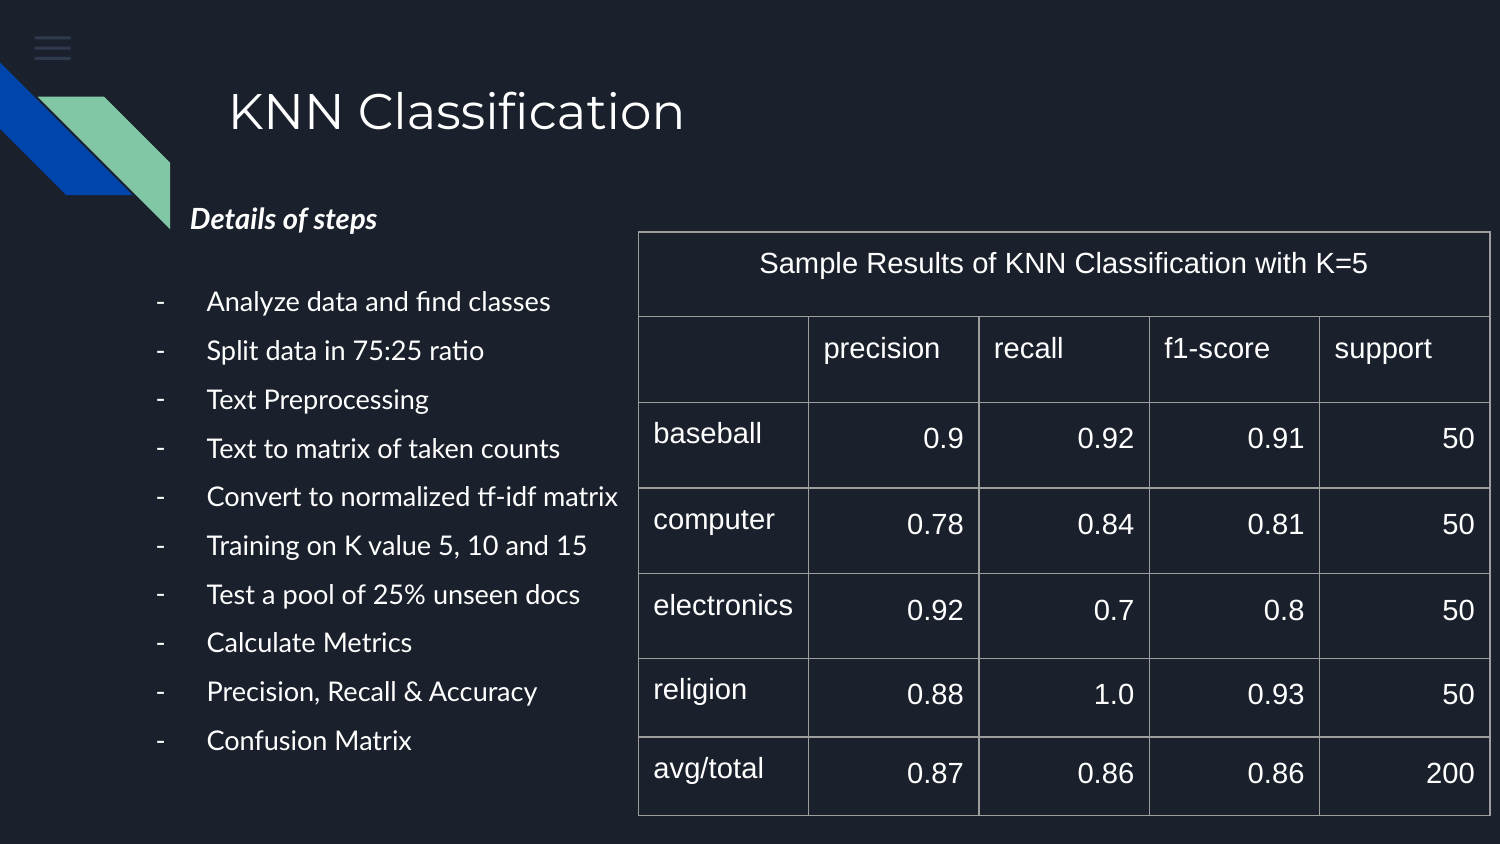

# KNN Classification
         Details of steps
Analyze data and find classes
Split data in 75:25 ratio
Text Preprocessing
Text to matrix of taken counts
Convert to normalized tf-idf matrix
Training on K value 5, 10 and 15
Test a pool of 25% unseen docs
Calculate Metrics
Precision, Recall & Accuracy
Confusion Matrix
| Sample Results of KNN Classification with K=5 |  |  |  |  |
| --- | --- | --- | --- | --- |
|  | precision | recall | f1-score | support |
| baseball | 0.9 | 0.92 | 0.91 | 50 |
| computer | 0.78 | 0.84 | 0.81 | 50 |
| electronics | 0.92 | 0.7 | 0.8 | 50 |
| religion | 0.88 | 1.0 | 0.93 | 50 |
| avg/total | 0.87 | 0.86 | 0.86 | 200 |